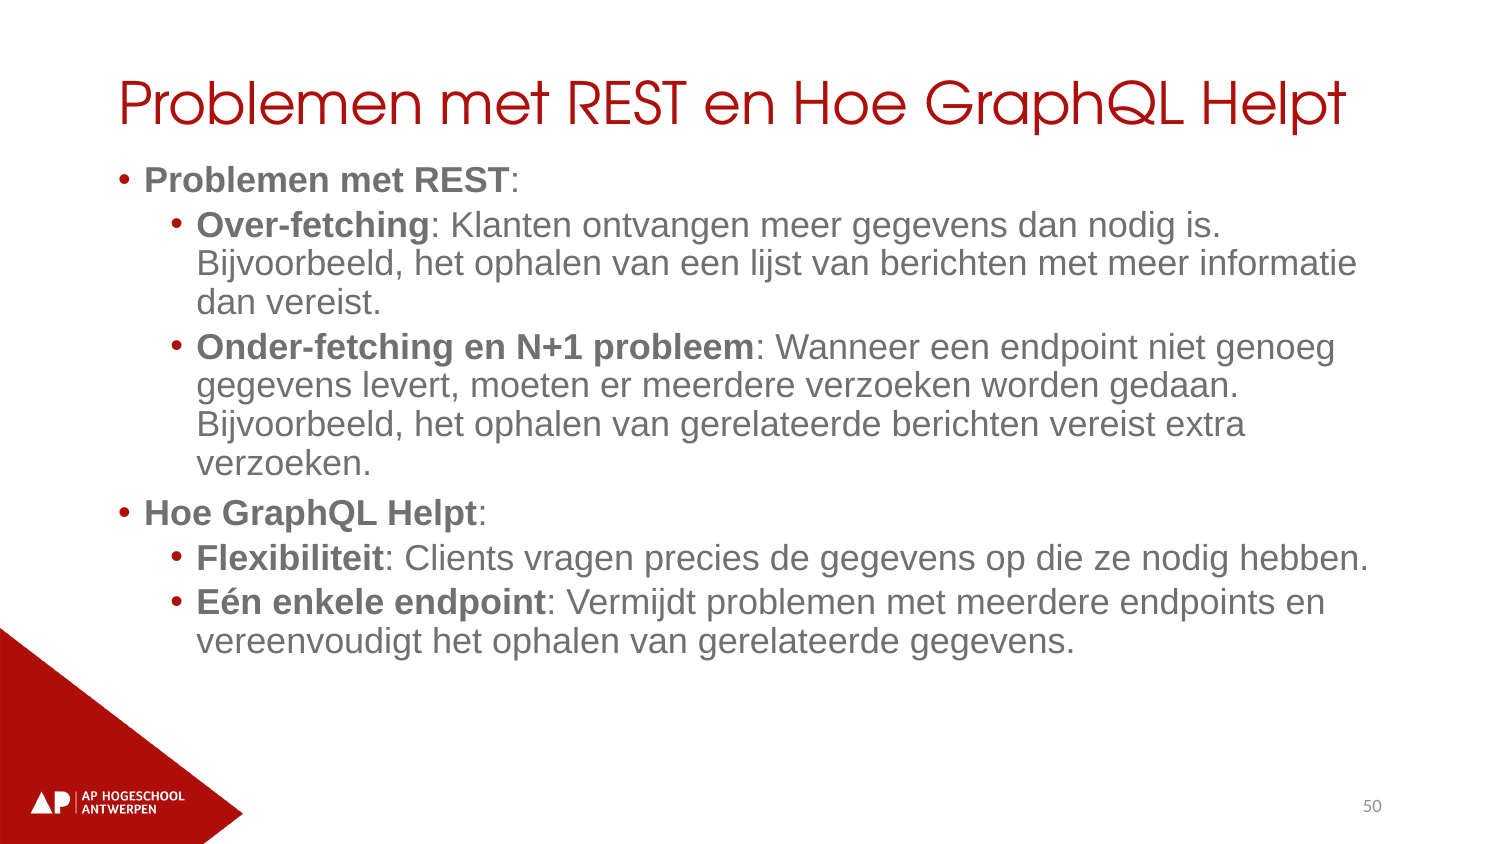

# Problemen met REST en Hoe GraphQL Helpt
Problemen met REST:
Over-fetching: Klanten ontvangen meer gegevens dan nodig is. Bijvoorbeeld, het ophalen van een lijst van berichten met meer informatie dan vereist.
Onder-fetching en N+1 probleem: Wanneer een endpoint niet genoeg gegevens levert, moeten er meerdere verzoeken worden gedaan. Bijvoorbeeld, het ophalen van gerelateerde berichten vereist extra verzoeken.
Hoe GraphQL Helpt:
Flexibiliteit: Clients vragen precies de gegevens op die ze nodig hebben.
Eén enkele endpoint: Vermijdt problemen met meerdere endpoints en vereenvoudigt het ophalen van gerelateerde gegevens.

50